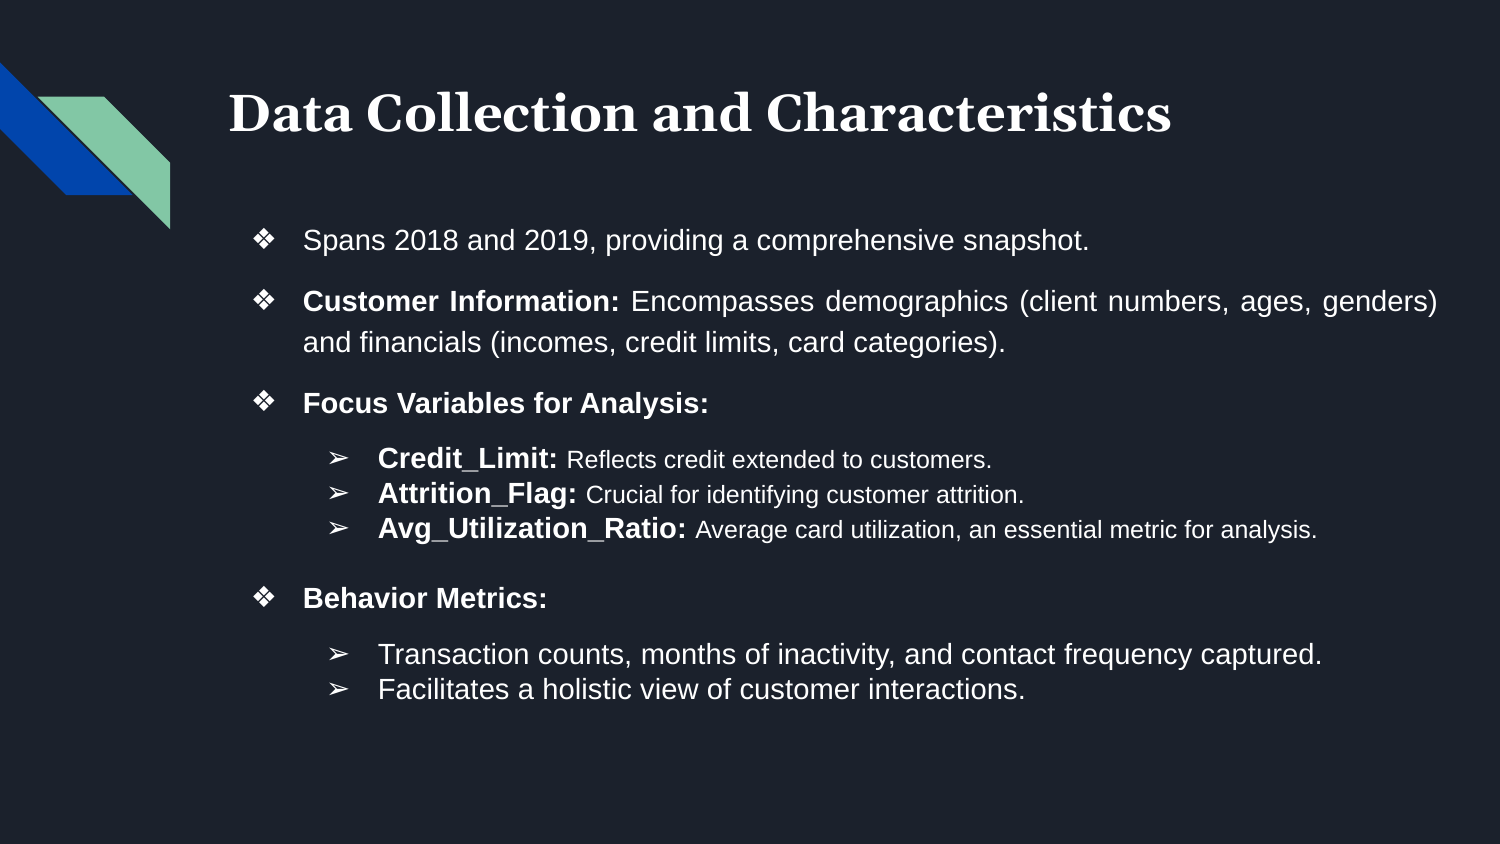

# Data Collection and Characteristics
Spans 2018 and 2019, providing a comprehensive snapshot.
Customer Information: Encompasses demographics (client numbers, ages, genders) and financials (incomes, credit limits, card categories).
Focus Variables for Analysis:
Credit_Limit: Reflects credit extended to customers.
Attrition_Flag: Crucial for identifying customer attrition.
Avg_Utilization_Ratio: Average card utilization, an essential metric for analysis.

Behavior Metrics:
Transaction counts, months of inactivity, and contact frequency captured.
Facilitates a holistic view of customer interactions.